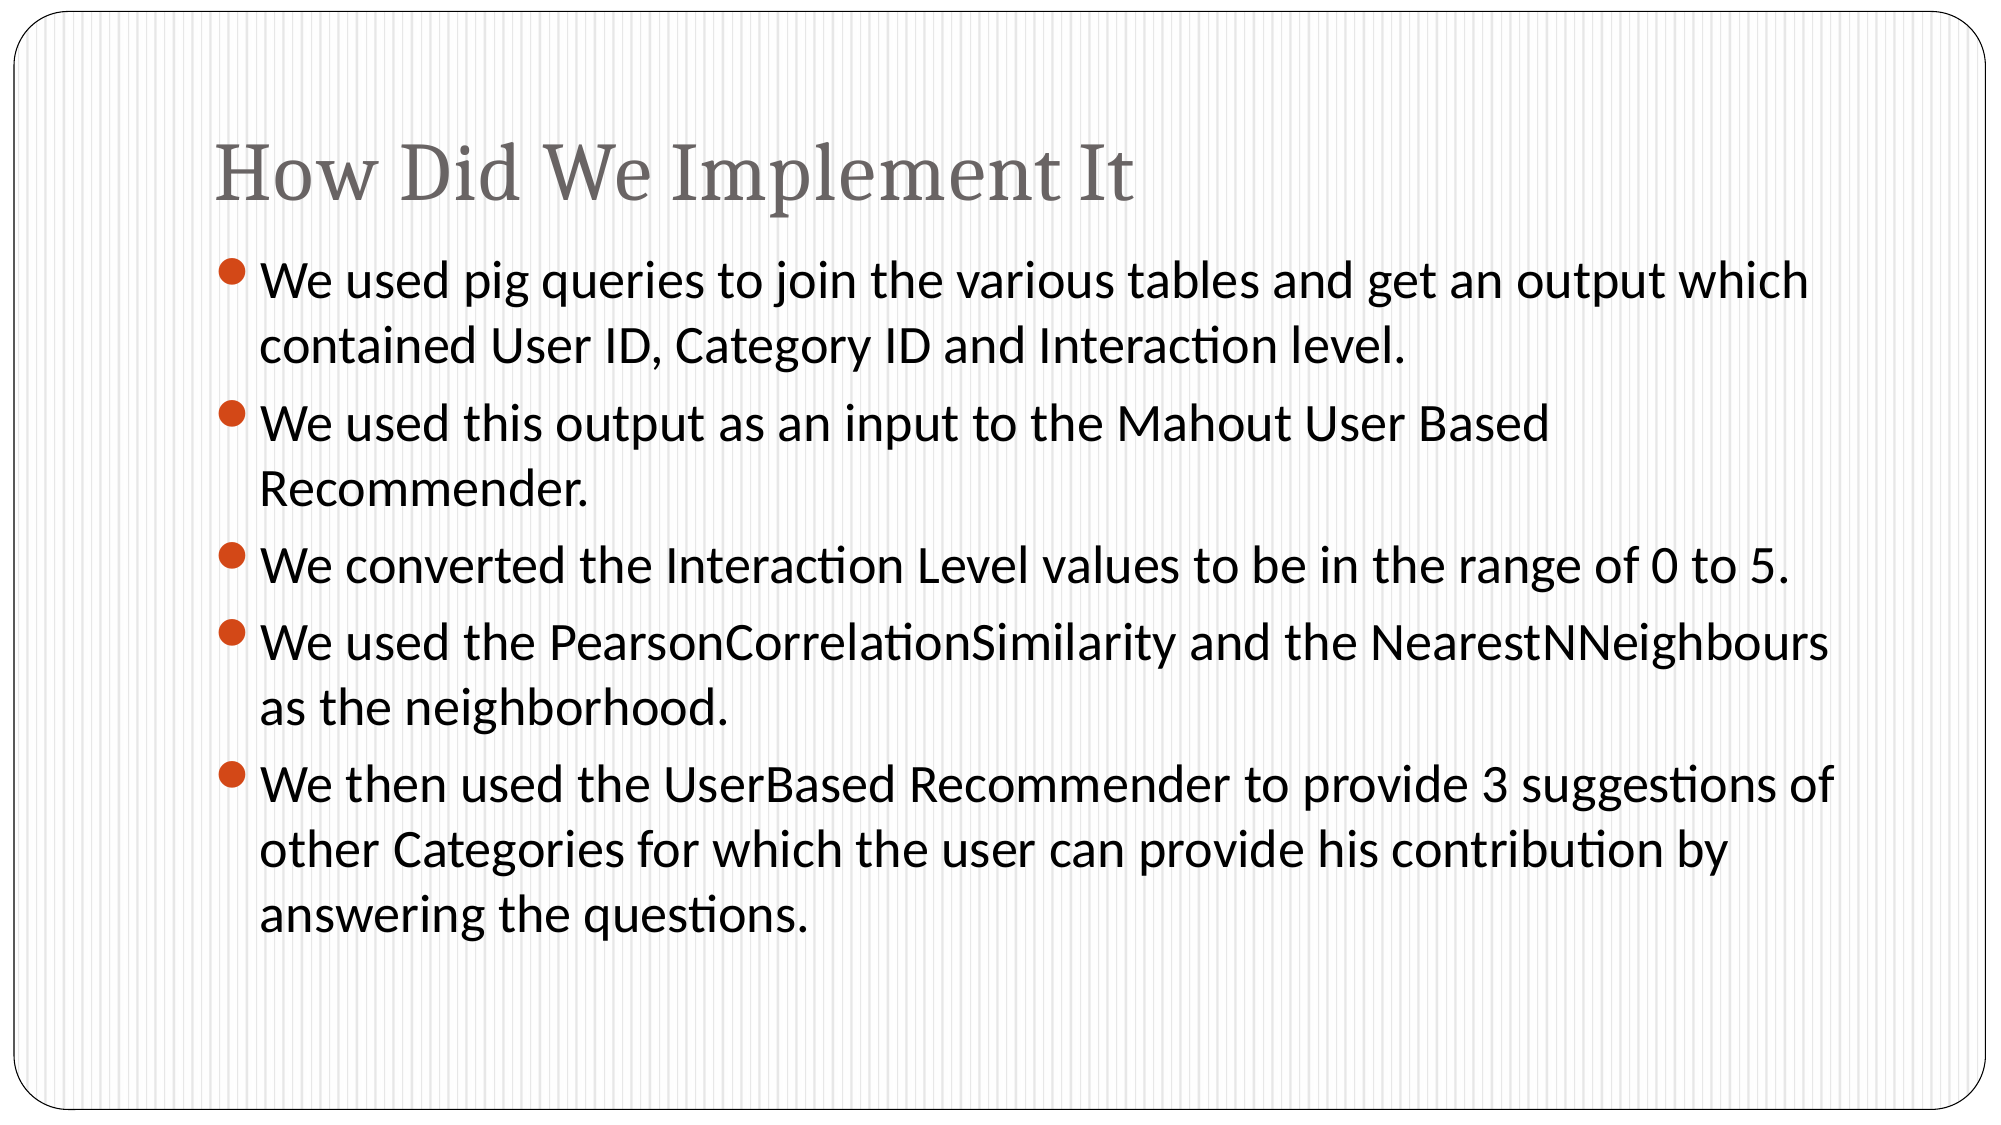

# How Did We Implement It
We used pig queries to join the various tables and get an output which contained User ID, Category ID and Interaction level.
We used this output as an input to the Mahout User Based Recommender.
We converted the Interaction Level values to be in the range of 0 to 5.
We used the PearsonCorrelationSimilarity and the NearestNNeighbours as the neighborhood.
We then used the UserBased Recommender to provide 3 suggestions of other Categories for which the user can provide his contribution by answering the questions.